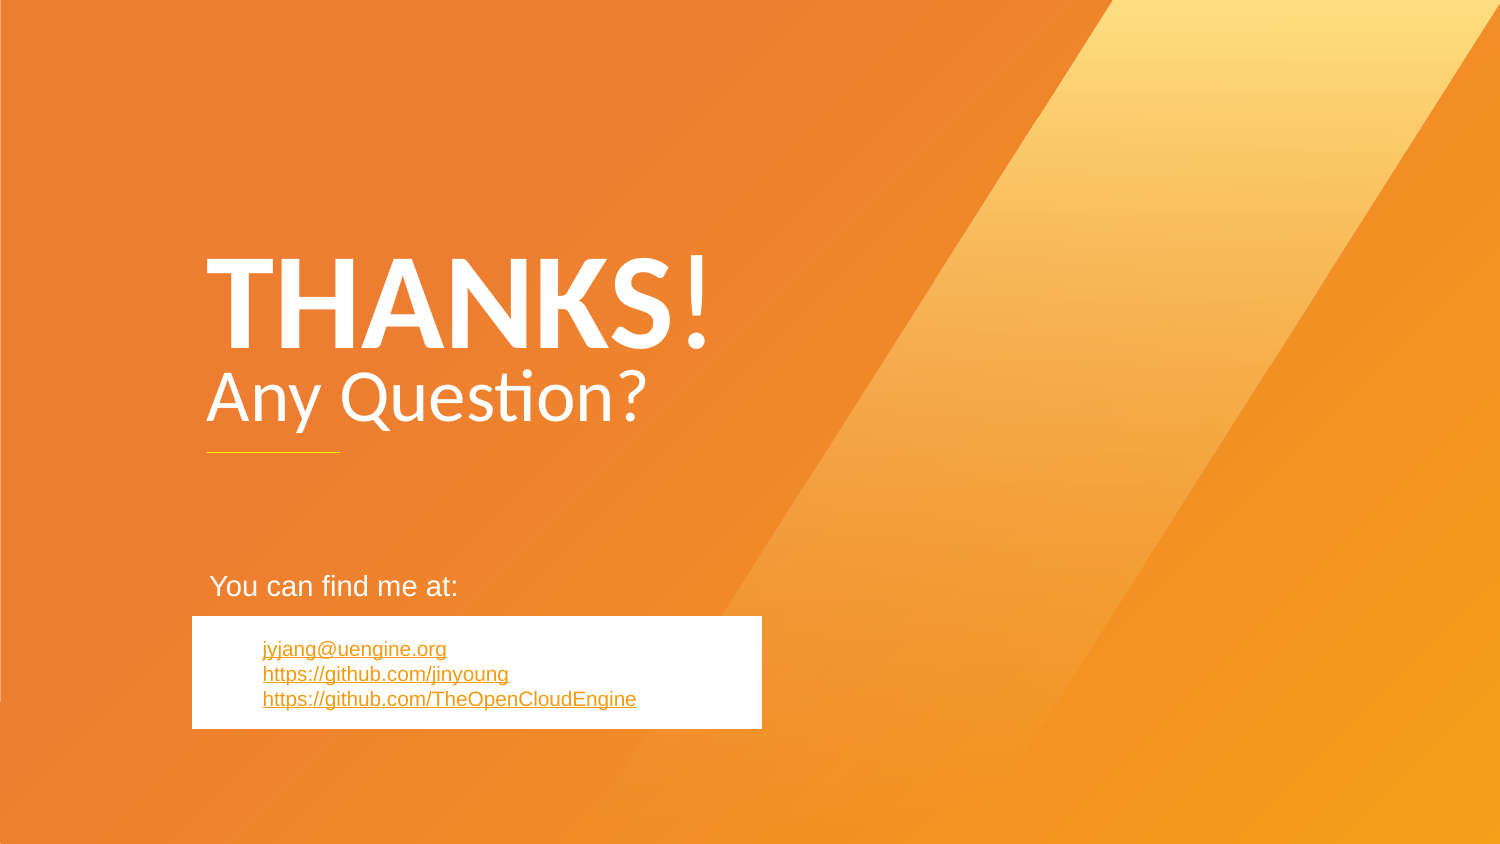

THANKS!
Any Question?
You can find me at:
jyjang@uengine.org
https://github.com/jinyoung
https://github.com/TheOpenCloudEngine